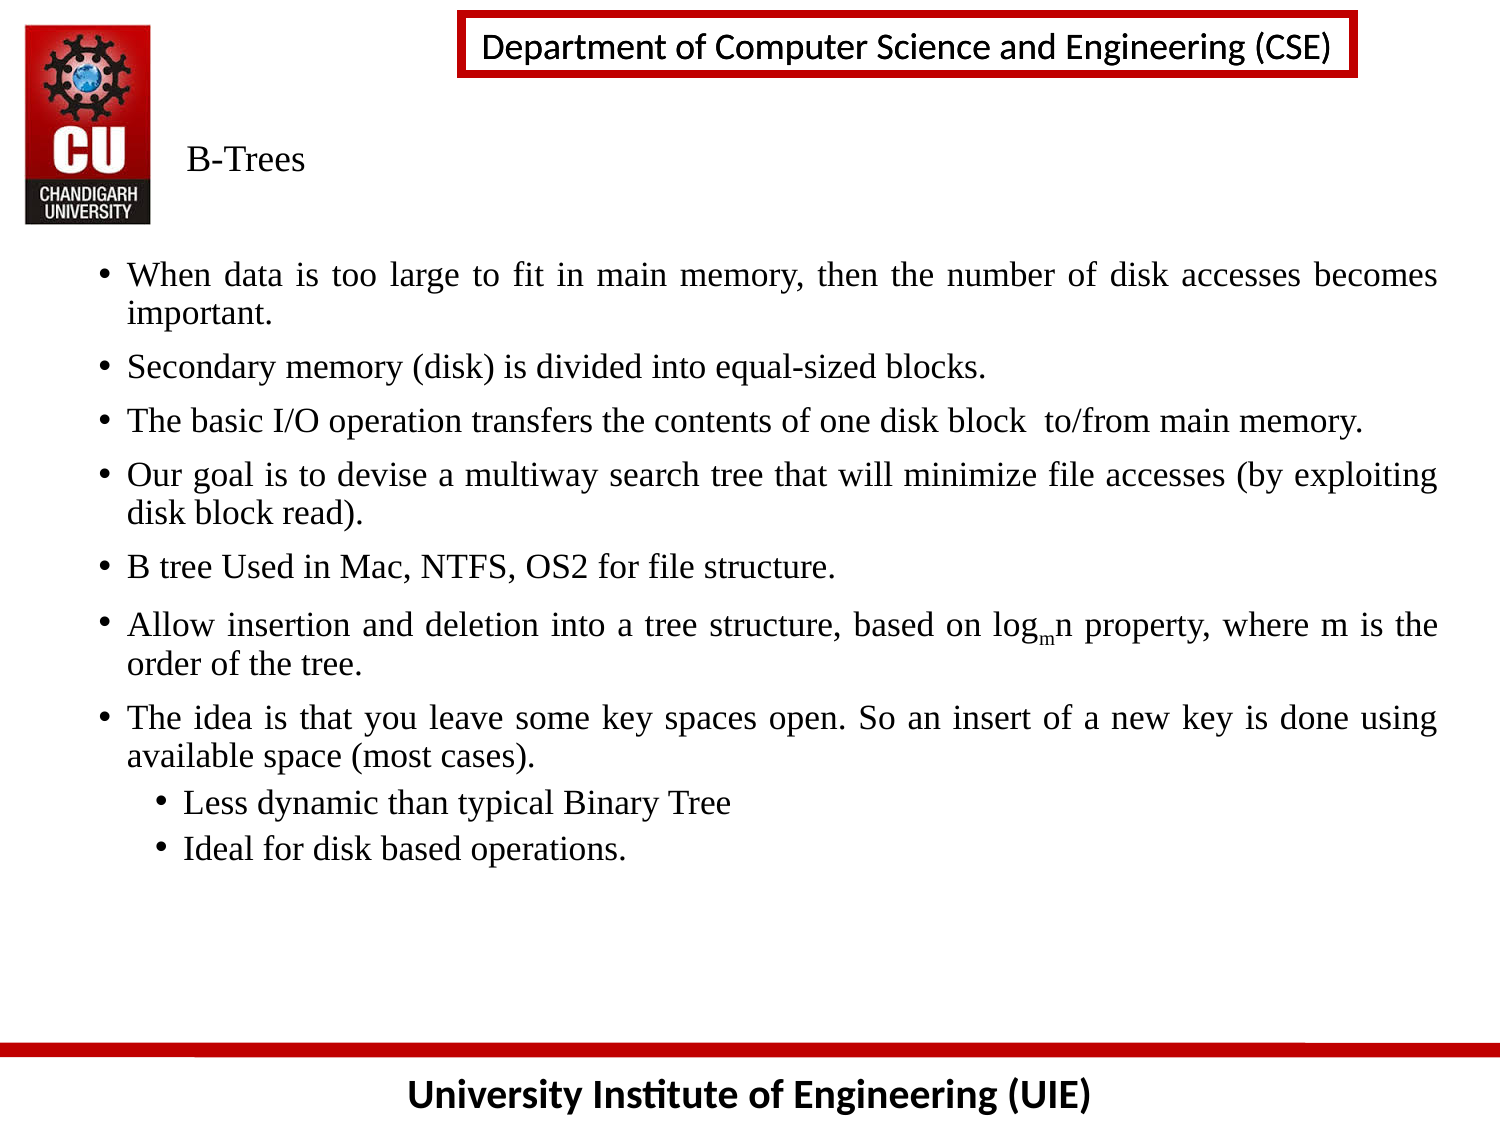

# B-Trees
When data is too large to fit in main memory, then the number of disk accesses becomes important.
Secondary memory (disk) is divided into equal-sized blocks.
The basic I/O operation transfers the contents of one disk block  to/from main memory.
Our goal is to devise a multiway search tree that will minimize file accesses (by exploiting disk block read).
B tree Used in Mac, NTFS, OS2 for file structure.
Allow insertion and deletion into a tree structure, based on logmn property, where m is the order of the tree.
The idea is that you leave some key spaces open. So an insert of a new key is done using available space (most cases).
Less dynamic than typical Binary Tree
Ideal for disk based operations.